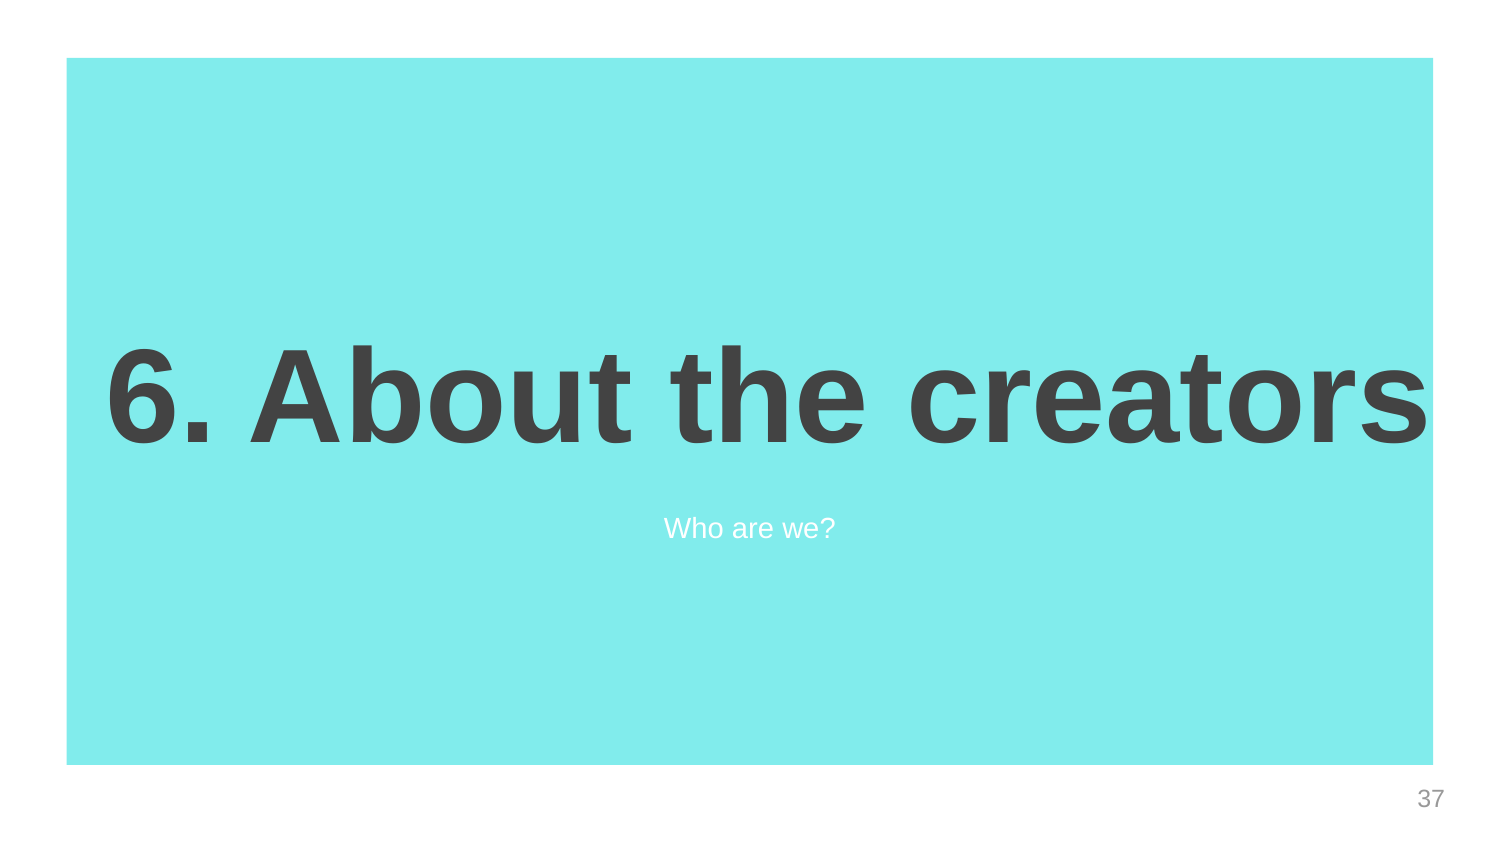

# 6. About the creators
Who are we?
37